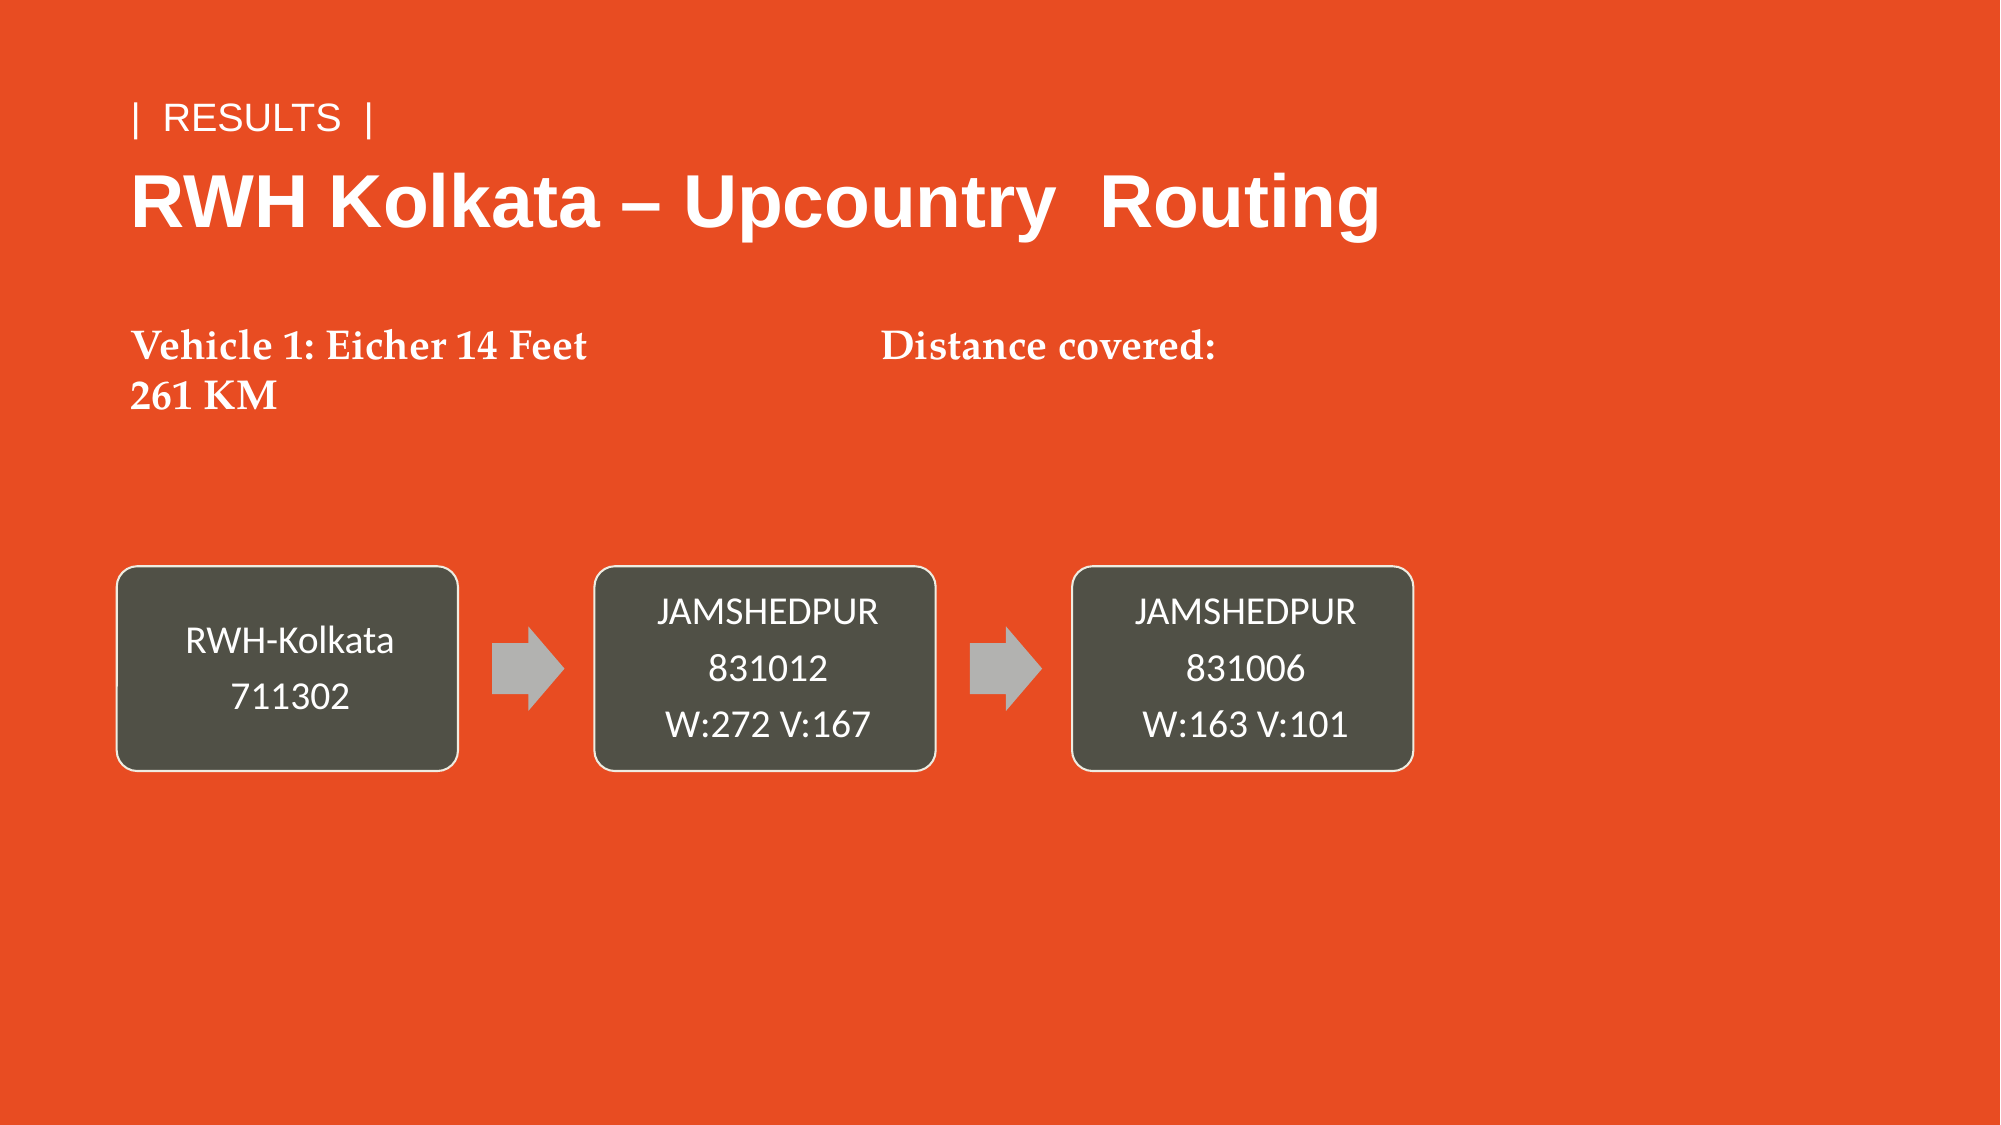

|  RESULTS  |
RWH Kolkata – Upcountry  Routing
Vehicle 1: Eicher 14 Feet 		Distance covered: 261 KM
RWH-Kolkata
711302

JAMSHEDPUR
831012
W:272 V:167

JAMSHEDPUR
831006
W:163 V:101